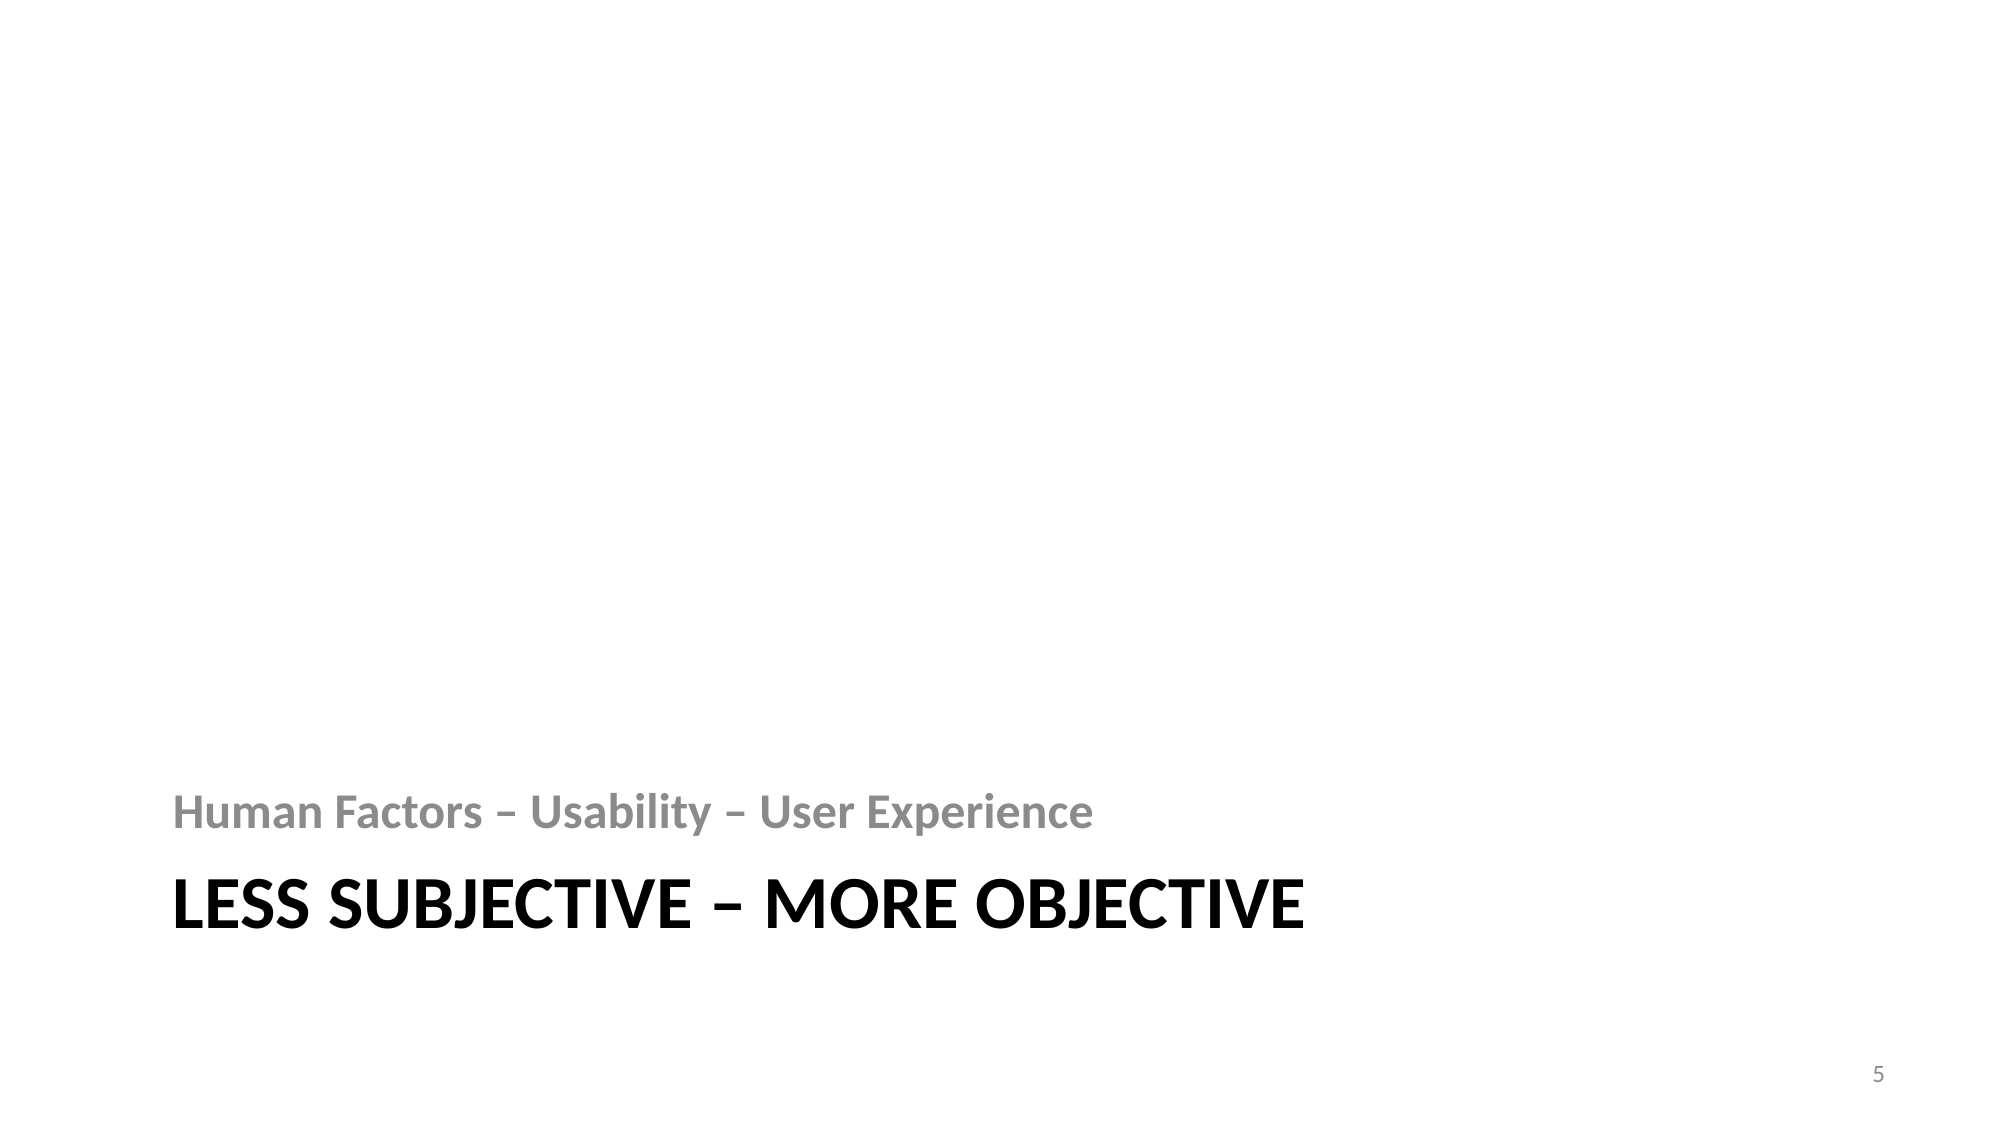

Human Factors – Usability – User Experience
# Less subjective – more objective
5